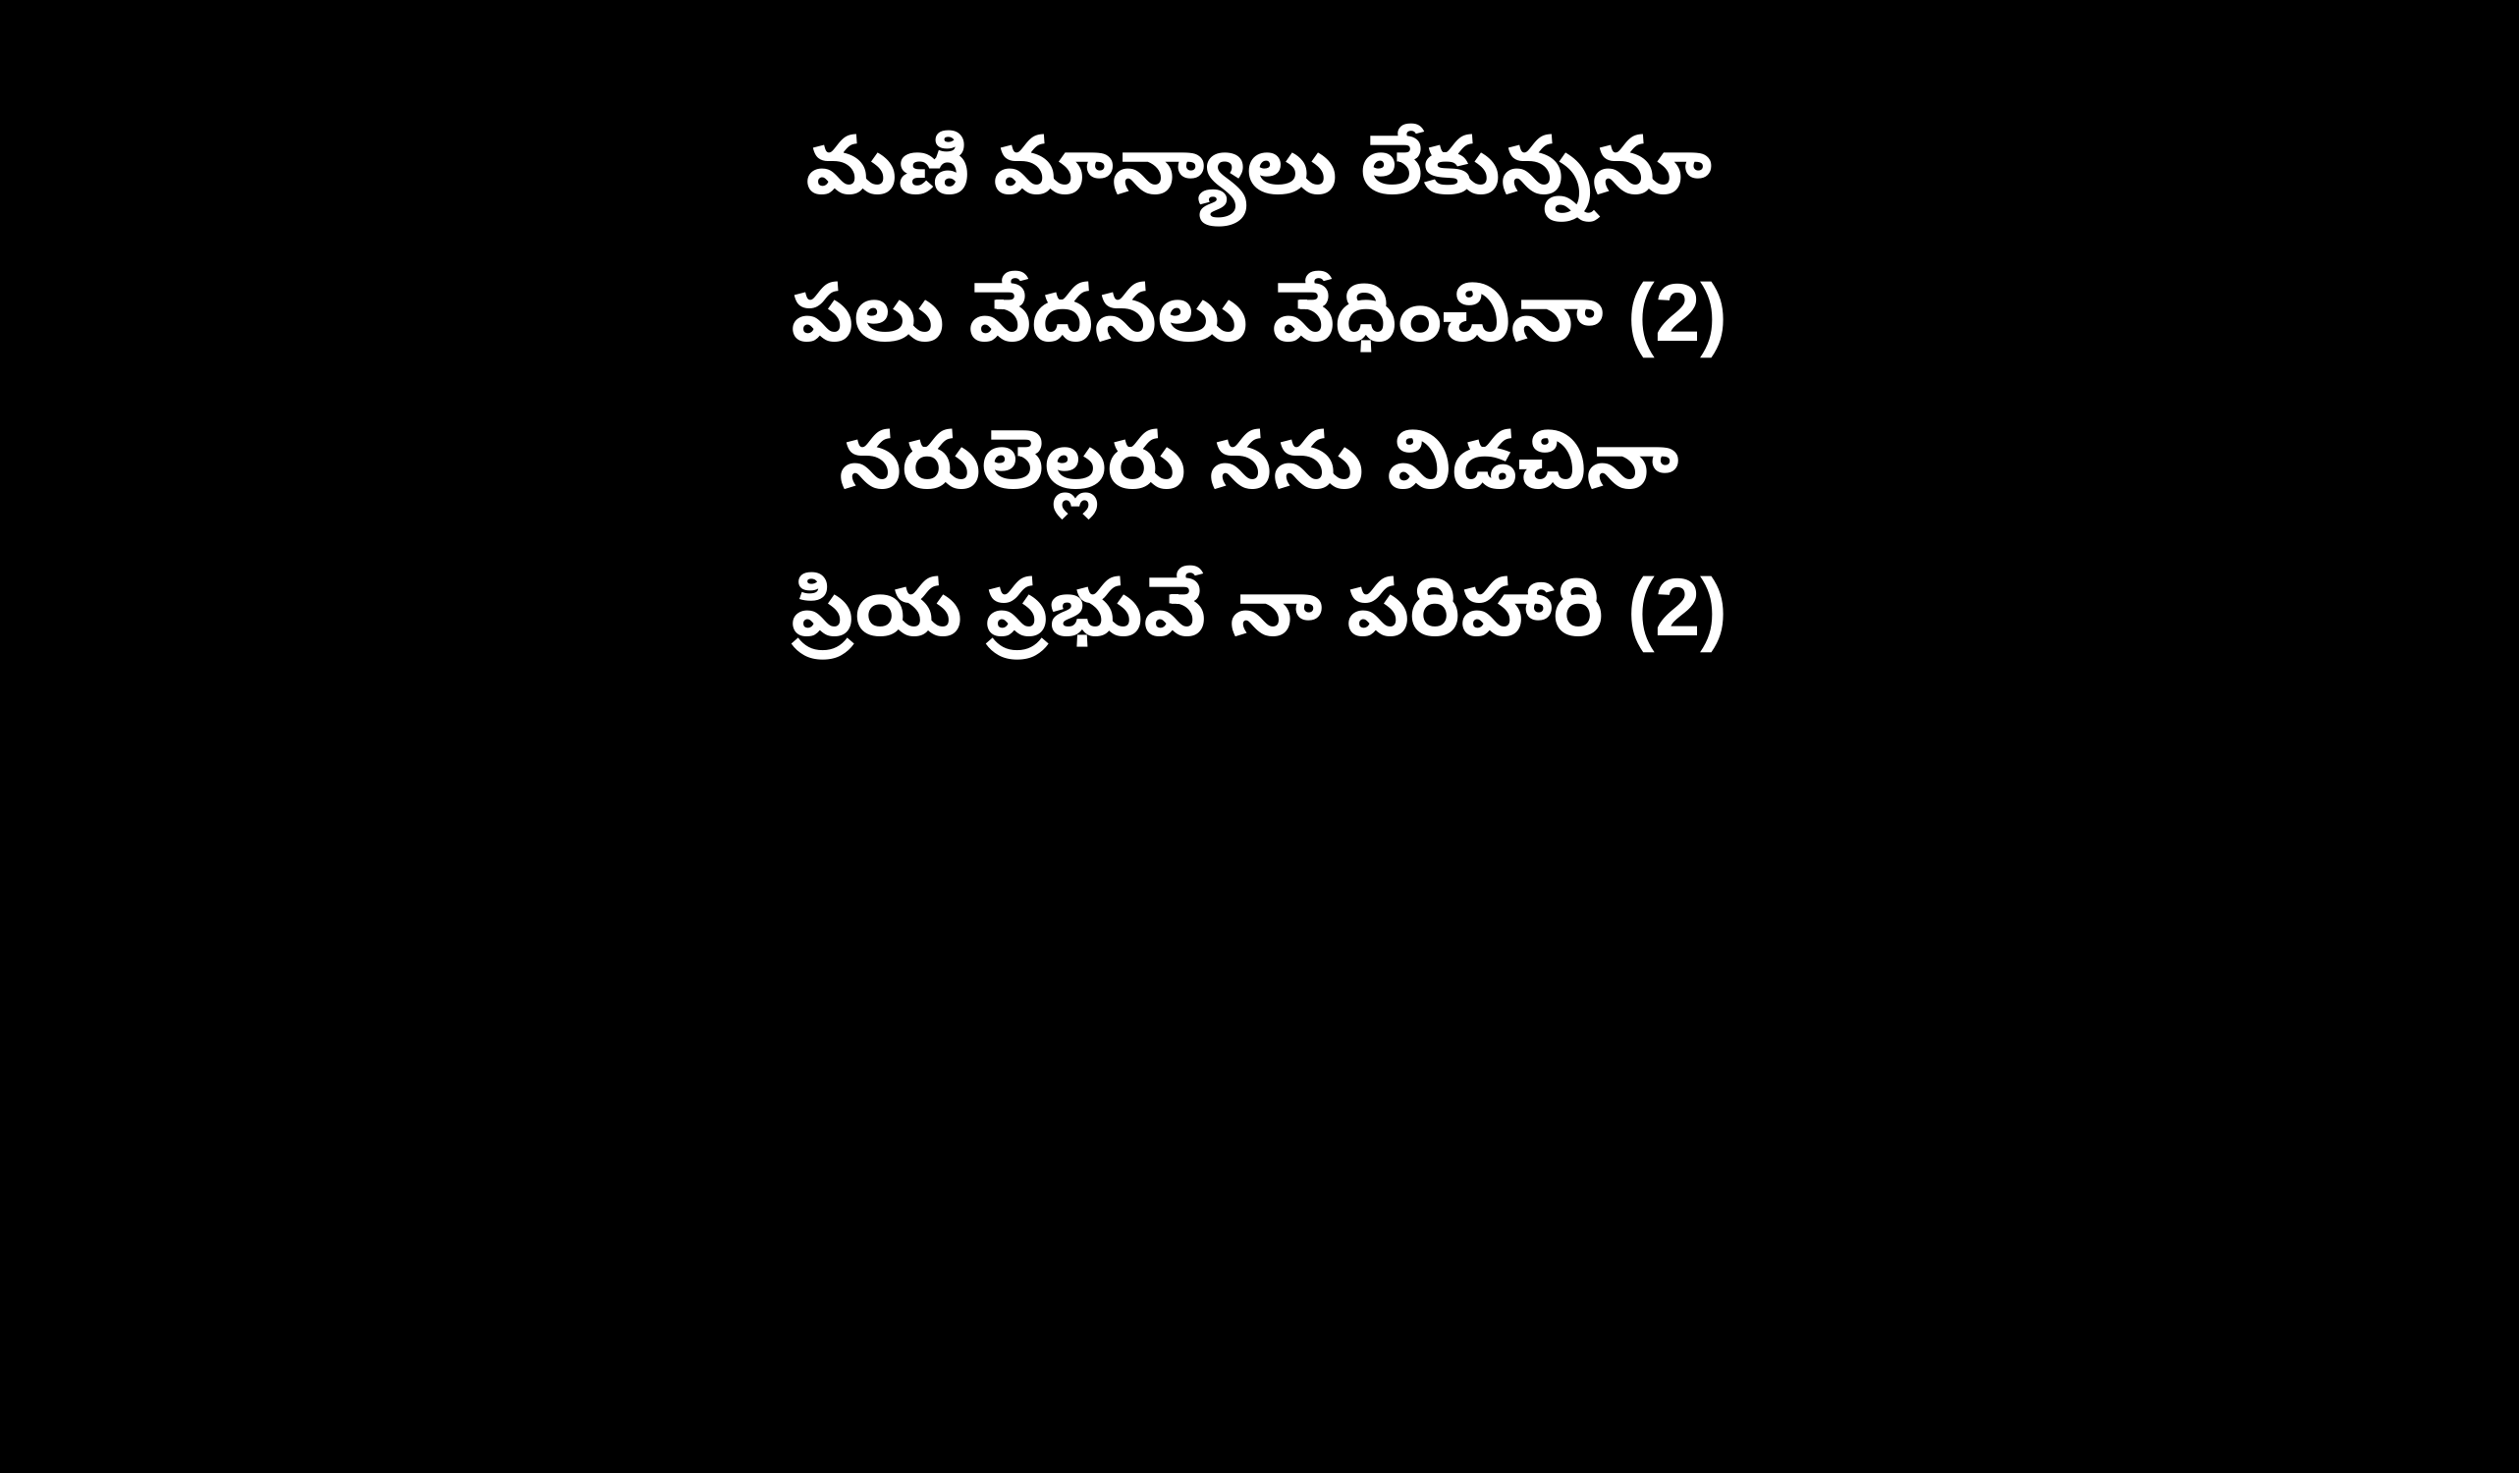

మణి మాన్యాలు లేకున్ననూ
పలు వేదనలు వేధించినా (2)
నరులెల్లరు నను విడచినా
ప్రియ ప్రభువే నా పరిహారి (2)